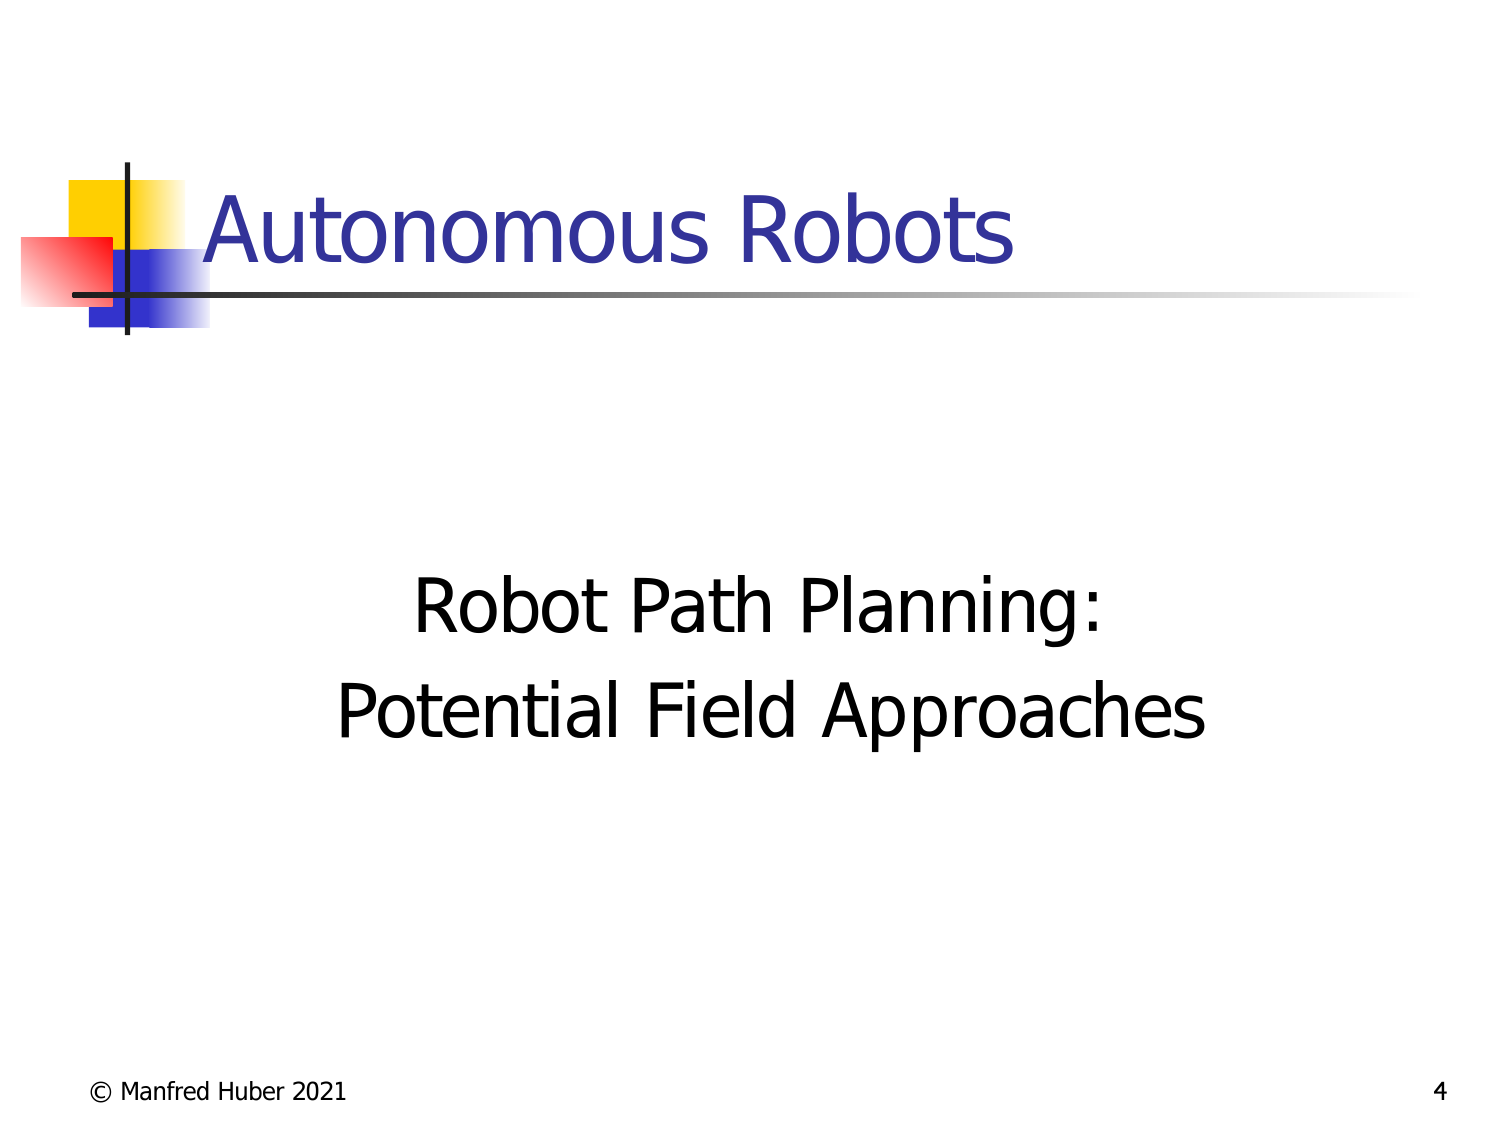

# Autonomous Robots
Robot Path Planning:
Potential Field Approaches
© Manfred Huber 2021
4